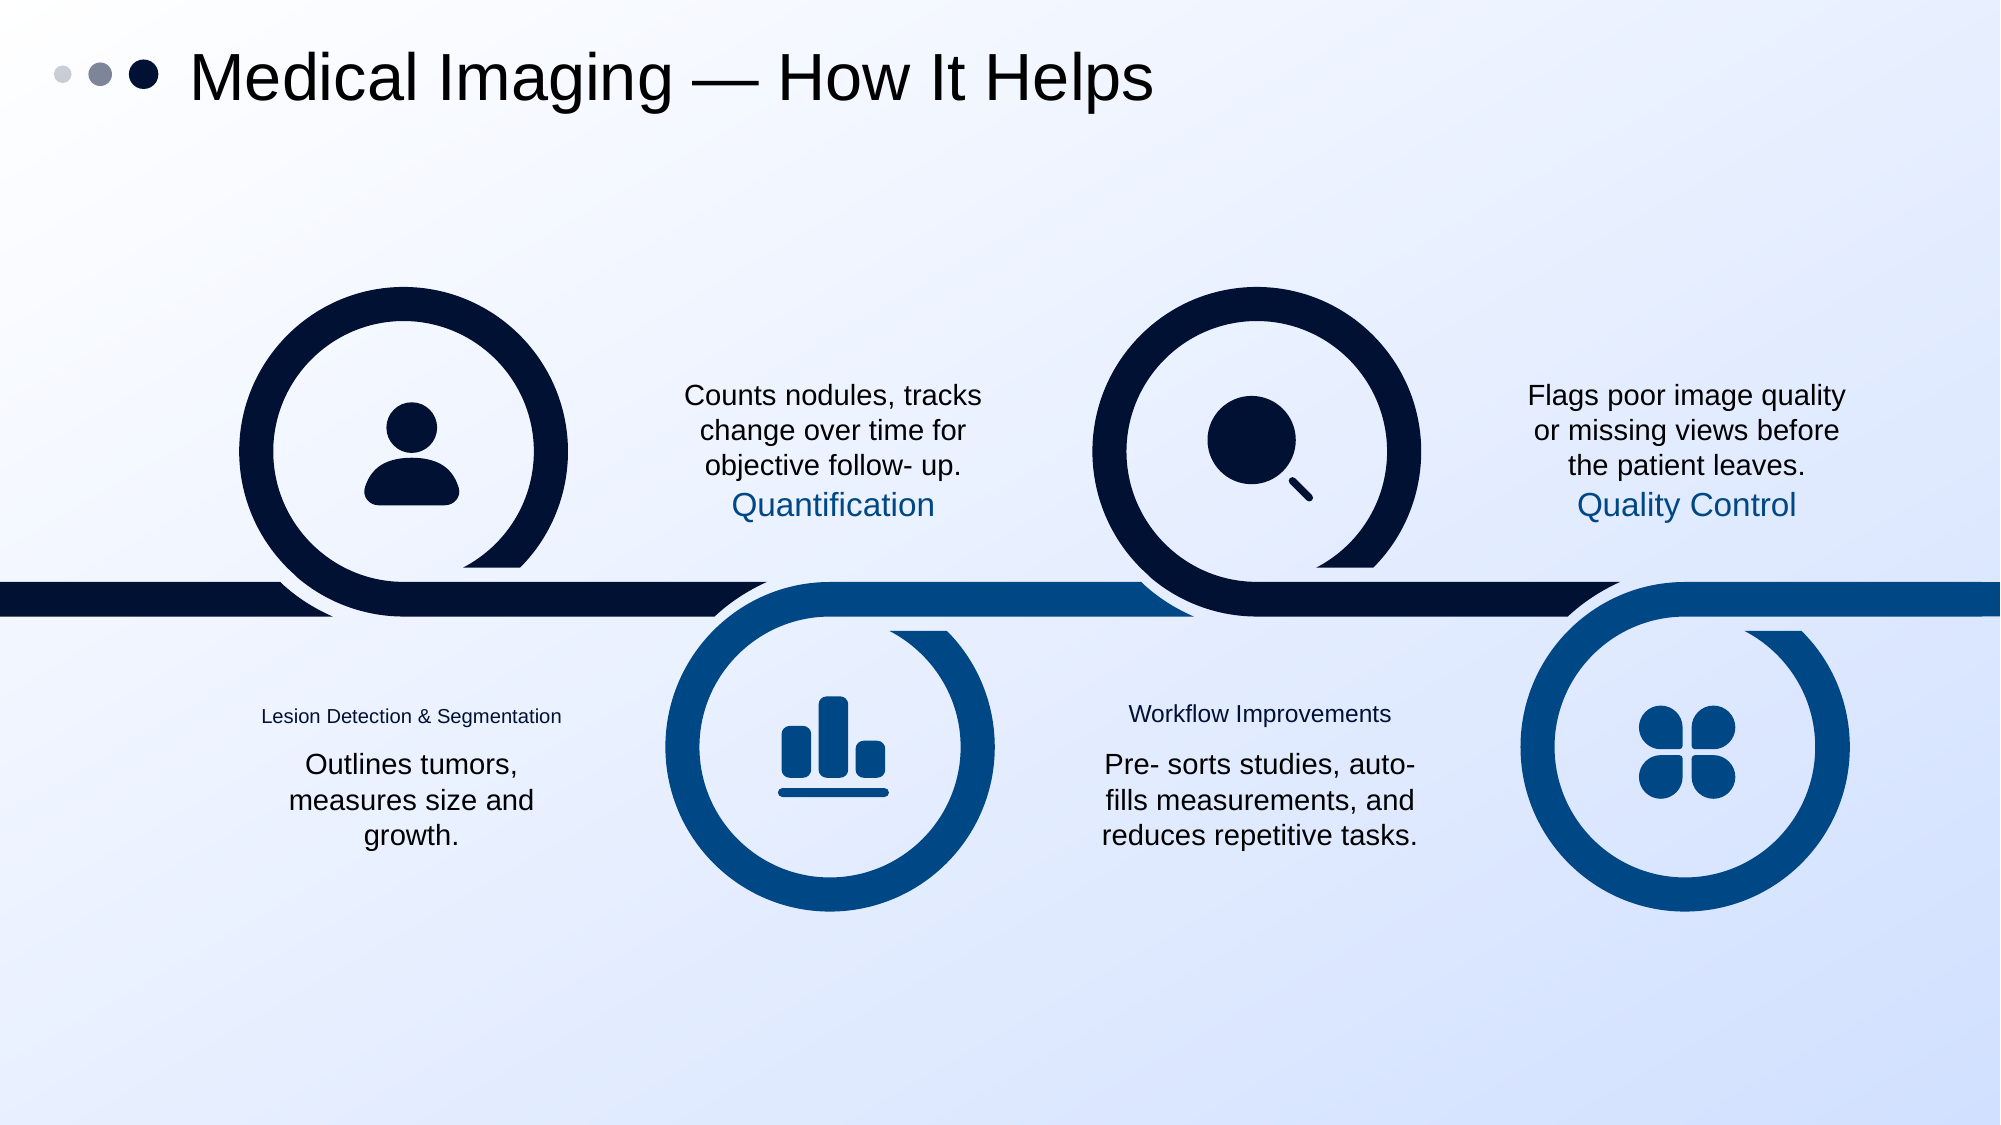

Medical Imaging — How It Helps

Counts nodules, tracks change over time for objective follow- up.
Flags poor image quality or missing views before the patient leaves.

Quantification
Quality Control

Lesion Detection & Segmentation
Workflow Improvements

Pre- sorts studies, auto- fills measurements, and reduces repetitive tasks.
Outlines tumors, measures size and growth.